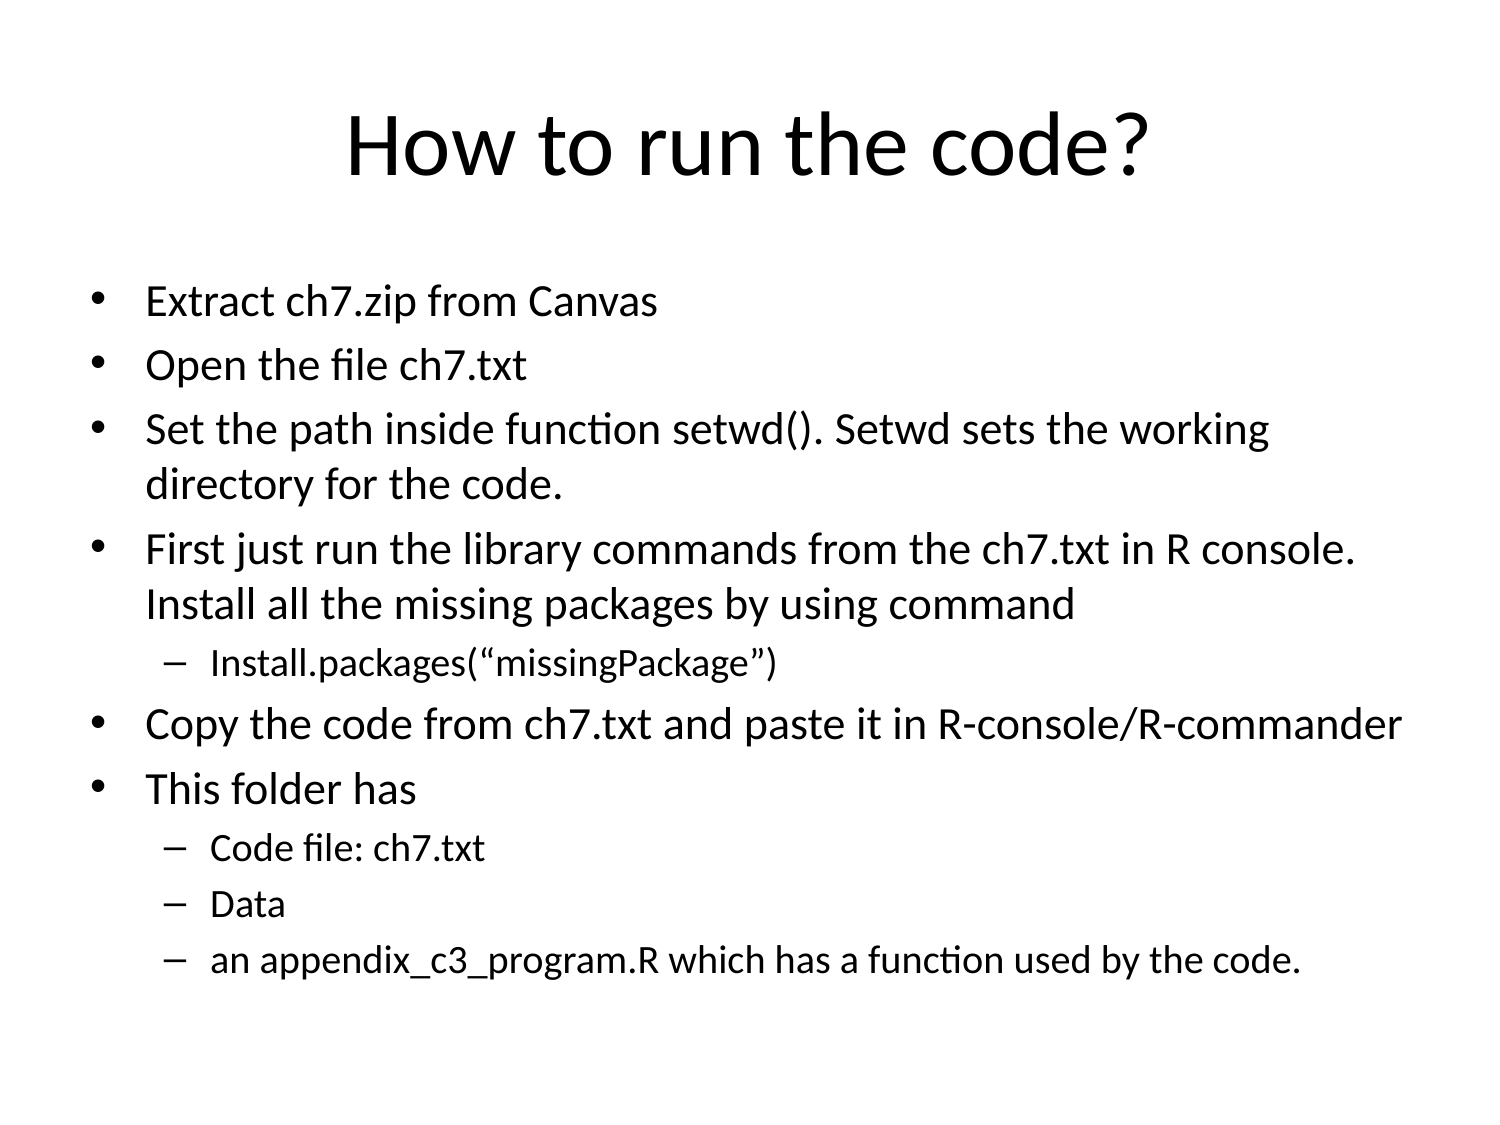

# How to run the code?
Extract ch7.zip from Canvas
Open the file ch7.txt
Set the path inside function setwd(). Setwd sets the working directory for the code.
First just run the library commands from the ch7.txt in R console. Install all the missing packages by using command
Install.packages(“missingPackage”)
Copy the code from ch7.txt and paste it in R-console/R-commander
This folder has
Code file: ch7.txt
Data
an appendix_c3_program.R which has a function used by the code.